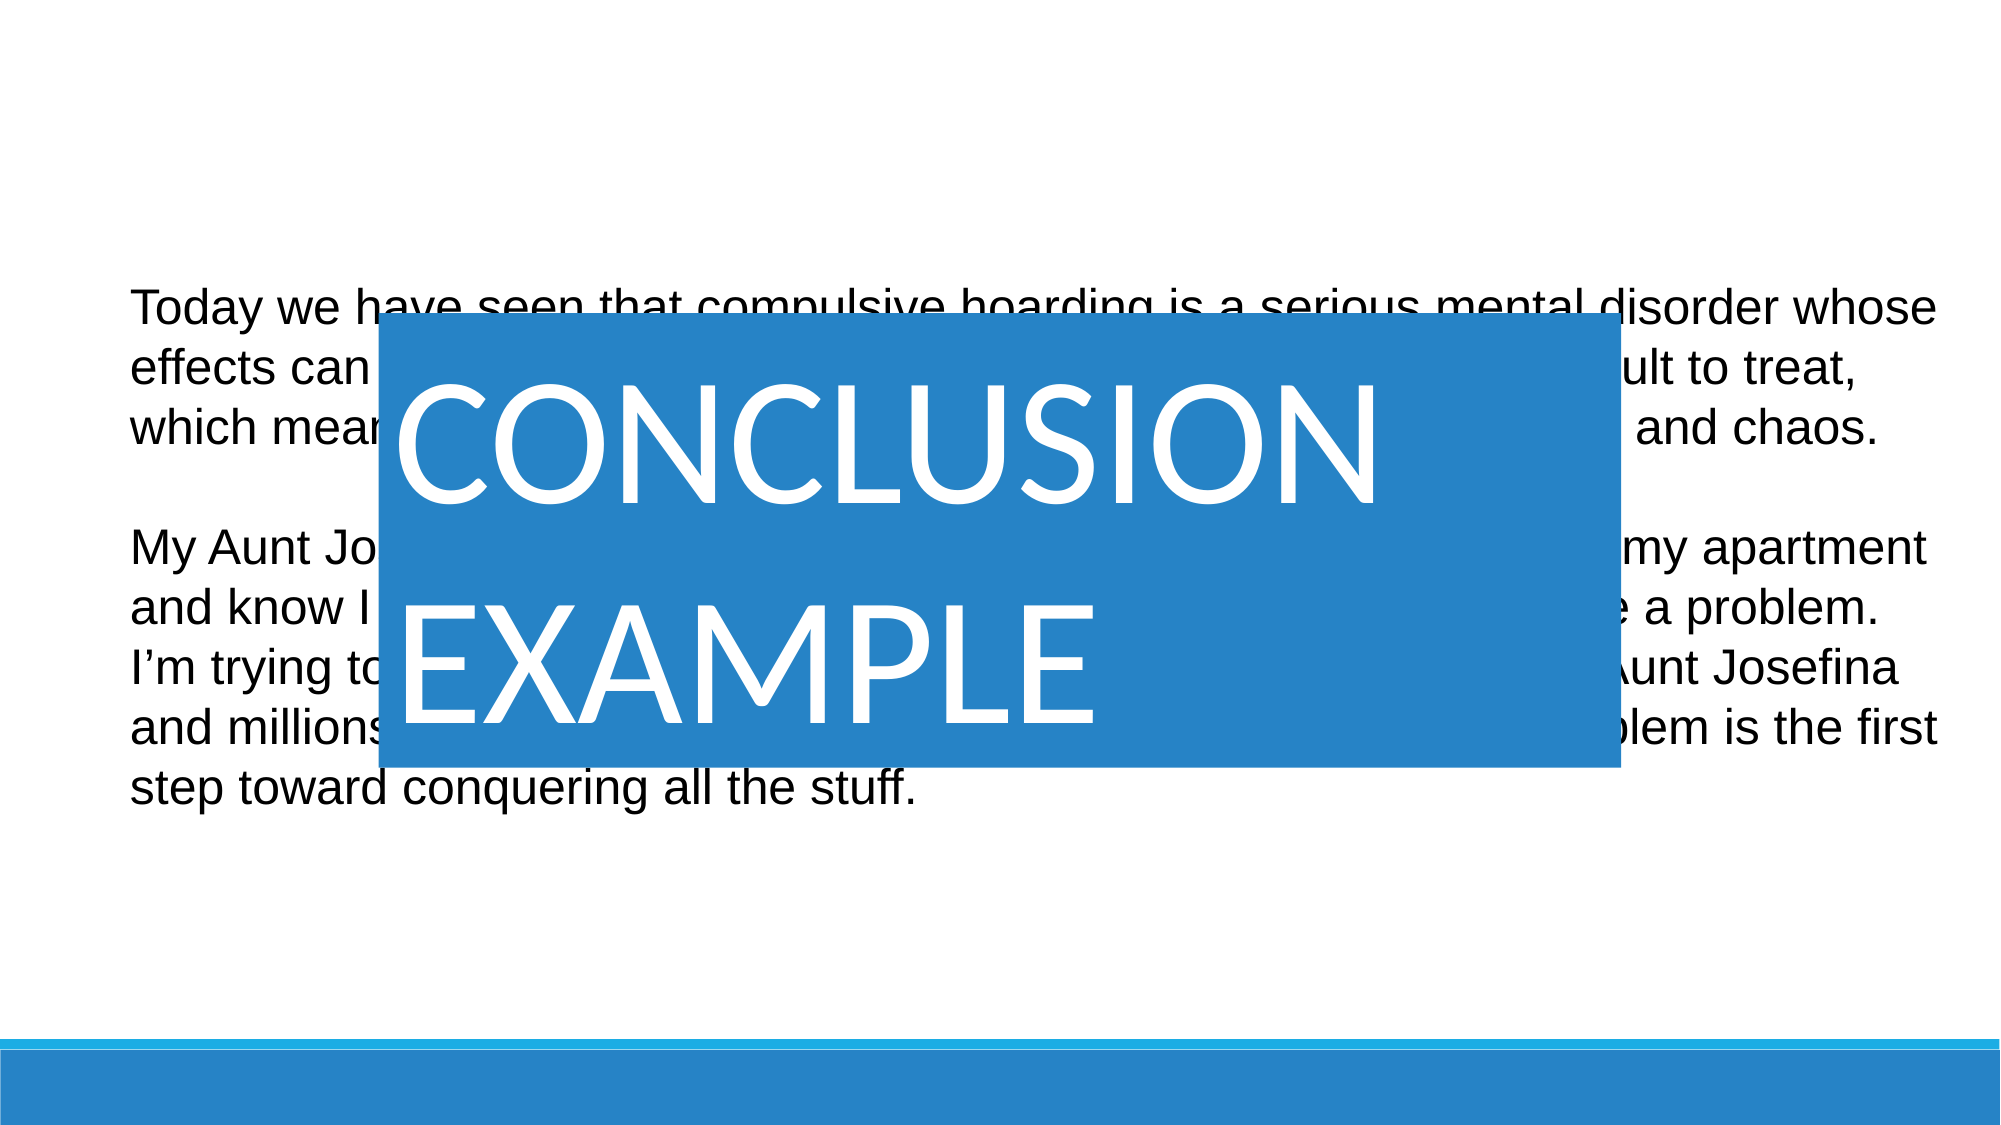

Today we have seen that compulsive hoarding is a serious mental disorder whose effects can be devastating for individuals and families. It’s also difficult to treat, which means that millions of Americans are left living a life of clutter and chaos.

My Aunt Josefina is one of those people. She says: “People look at my apartment and know I have a problem. I look at my apartment and know I have a problem. I’m trying to get it under control, but it’s a really long road.” For my Aunt Josefina and millions of others, the good news is that understanding the problem is the first step toward conquering all the stuff.
CONCLUSION EXAMPLE